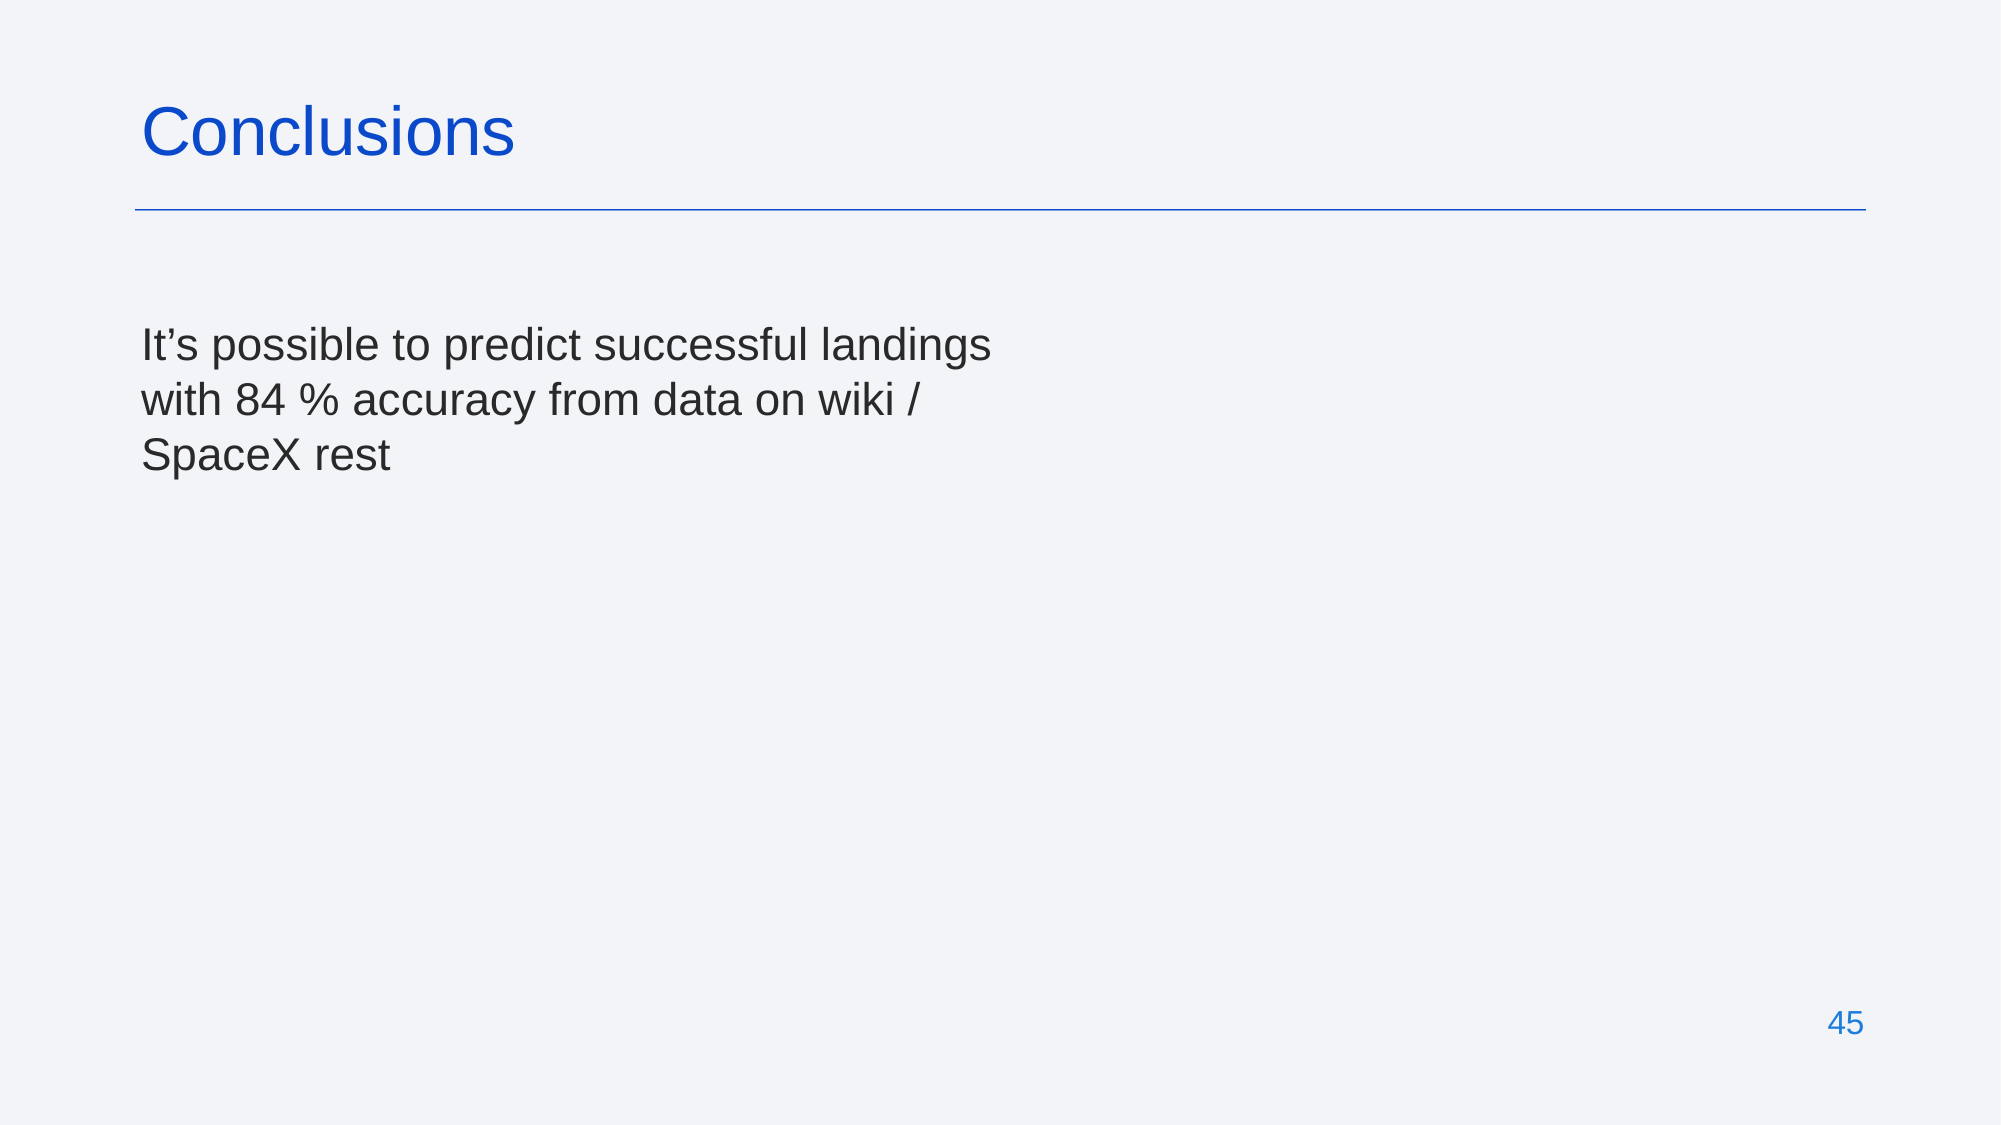

Conclusions
It’s possible to predict successful landings with 84 % accuracy from data on wiki / SpaceX rest

45